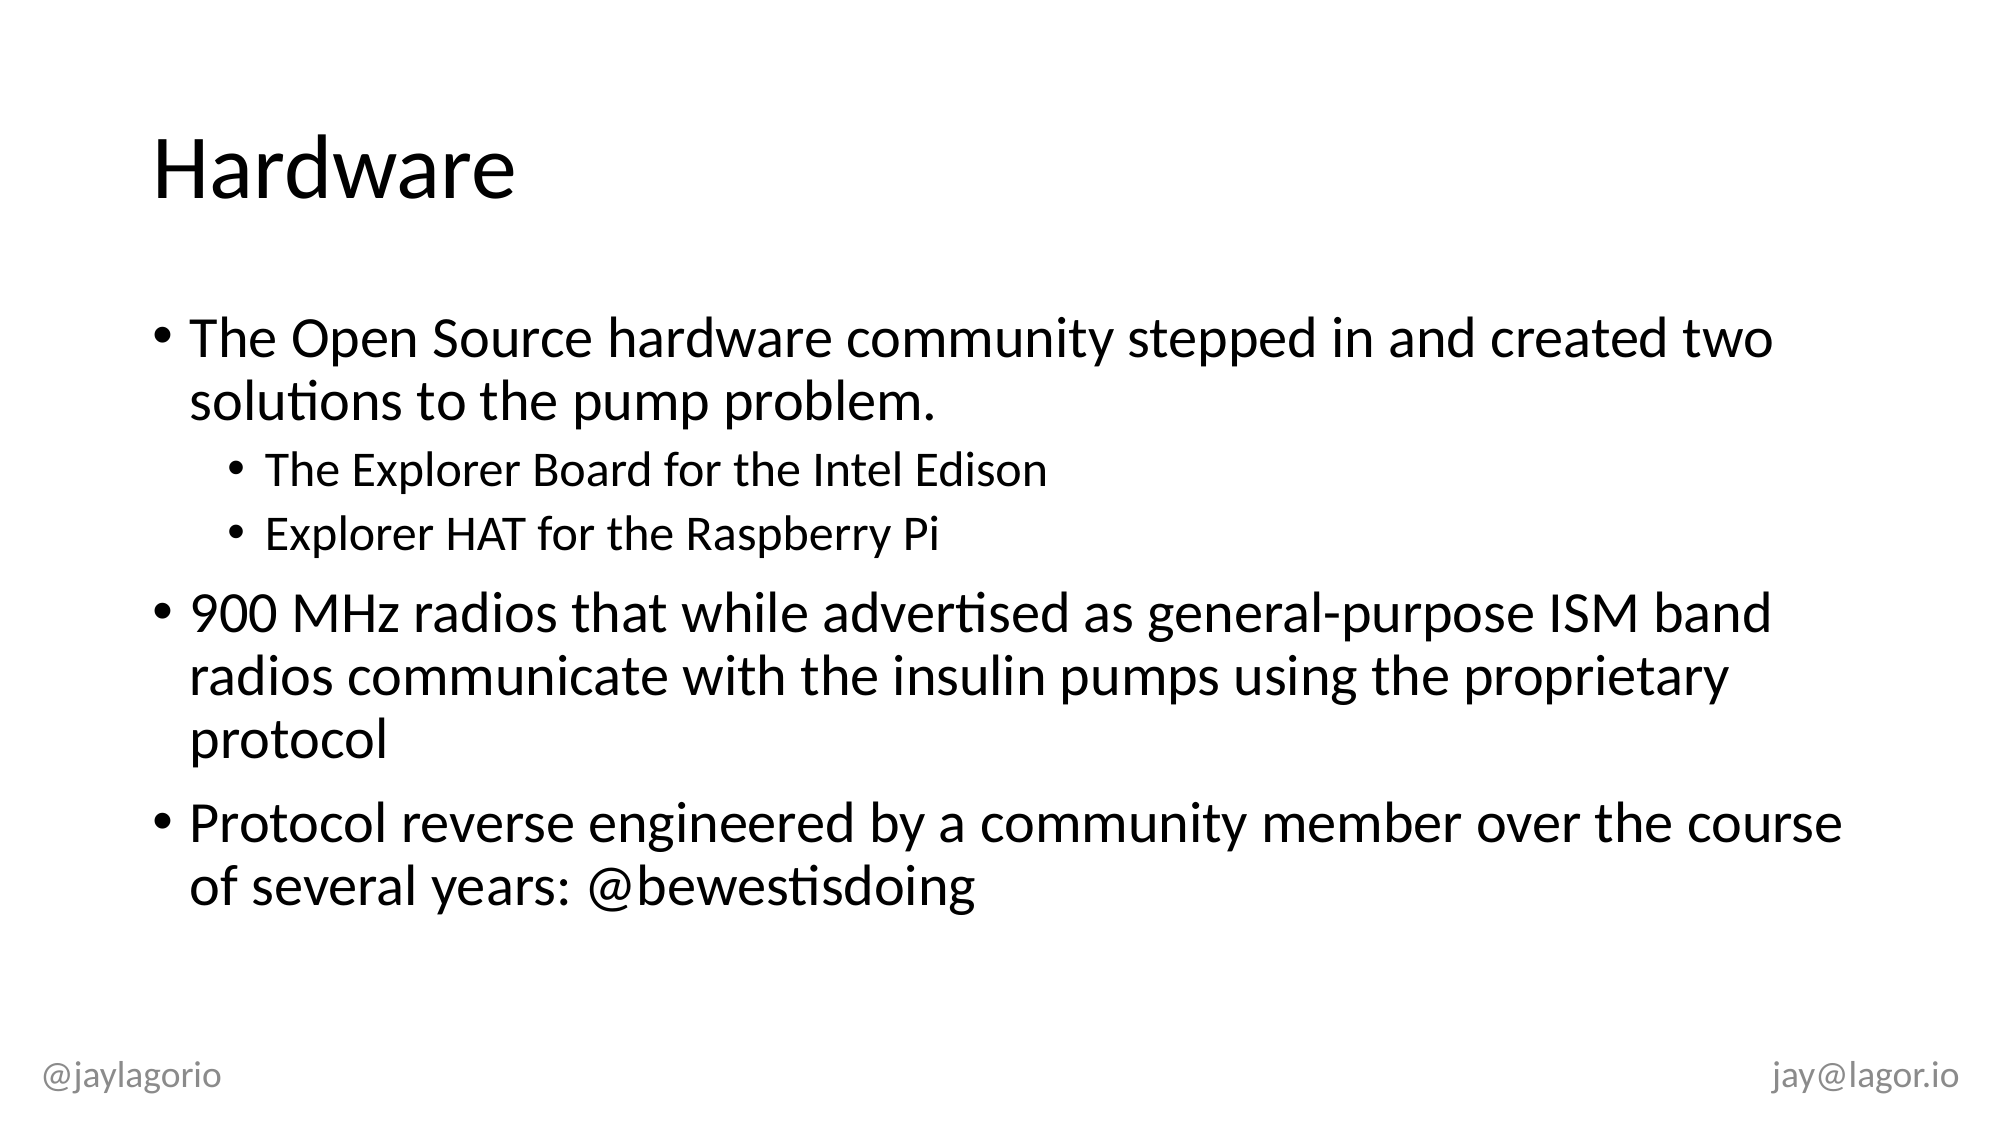

# Hardware
The Open Source hardware community stepped in and created two solutions to the pump problem.
The Explorer Board for the Intel Edison
Explorer HAT for the Raspberry Pi
900 MHz radios that while advertised as general-purpose ISM band radios communicate with the insulin pumps using the proprietary protocol
Protocol reverse engineered by a community member over the course of several years: @bewestisdoing